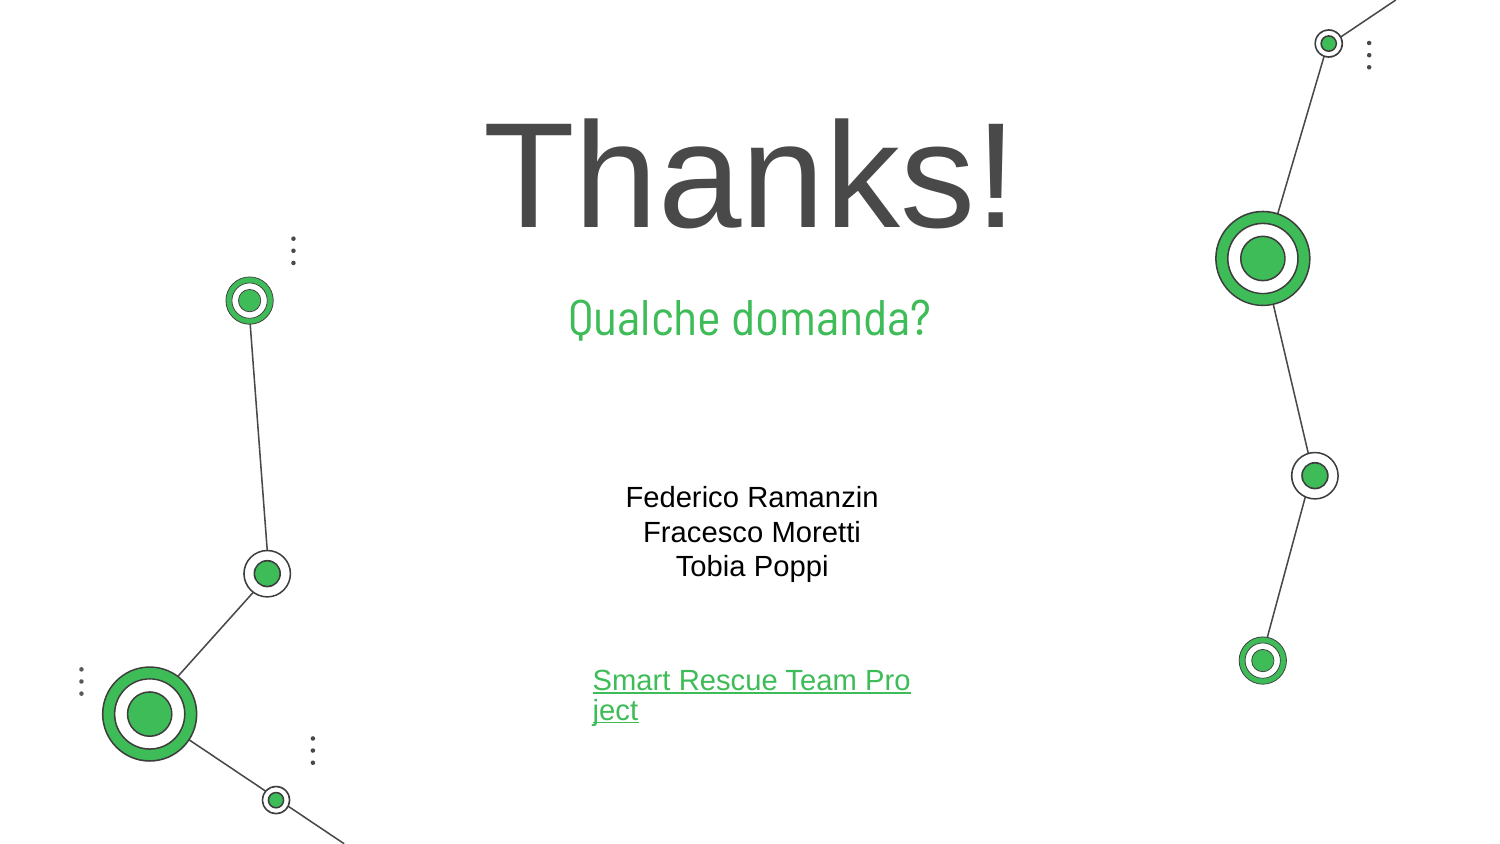

# Thanks!
Qualche domanda?

Federico Ramanzin
Fracesco Moretti
Tobia Poppi

Smart Rescue Team Project